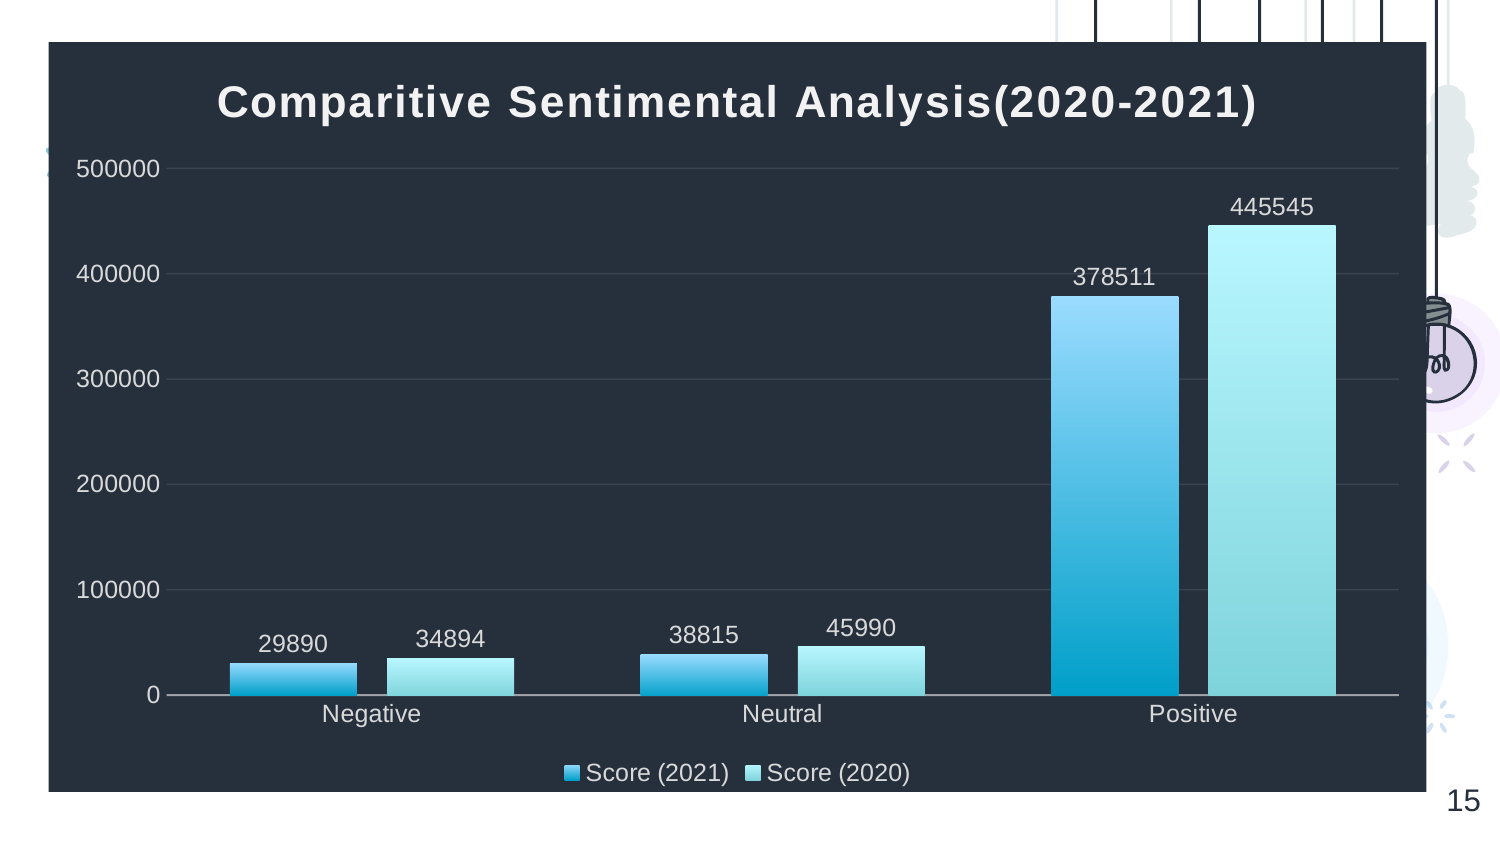

### Chart: Comparitive Sentimental Analysis(2020-2021)

| Category | Score (2021) | Score (2020) |
|---|---|---|
| Negative | 29890.0 | 34894.0 |
| Neutral | 38815.0 | 45990.0 |
| Positive | 378511.0 | 445545.0 |
#
15